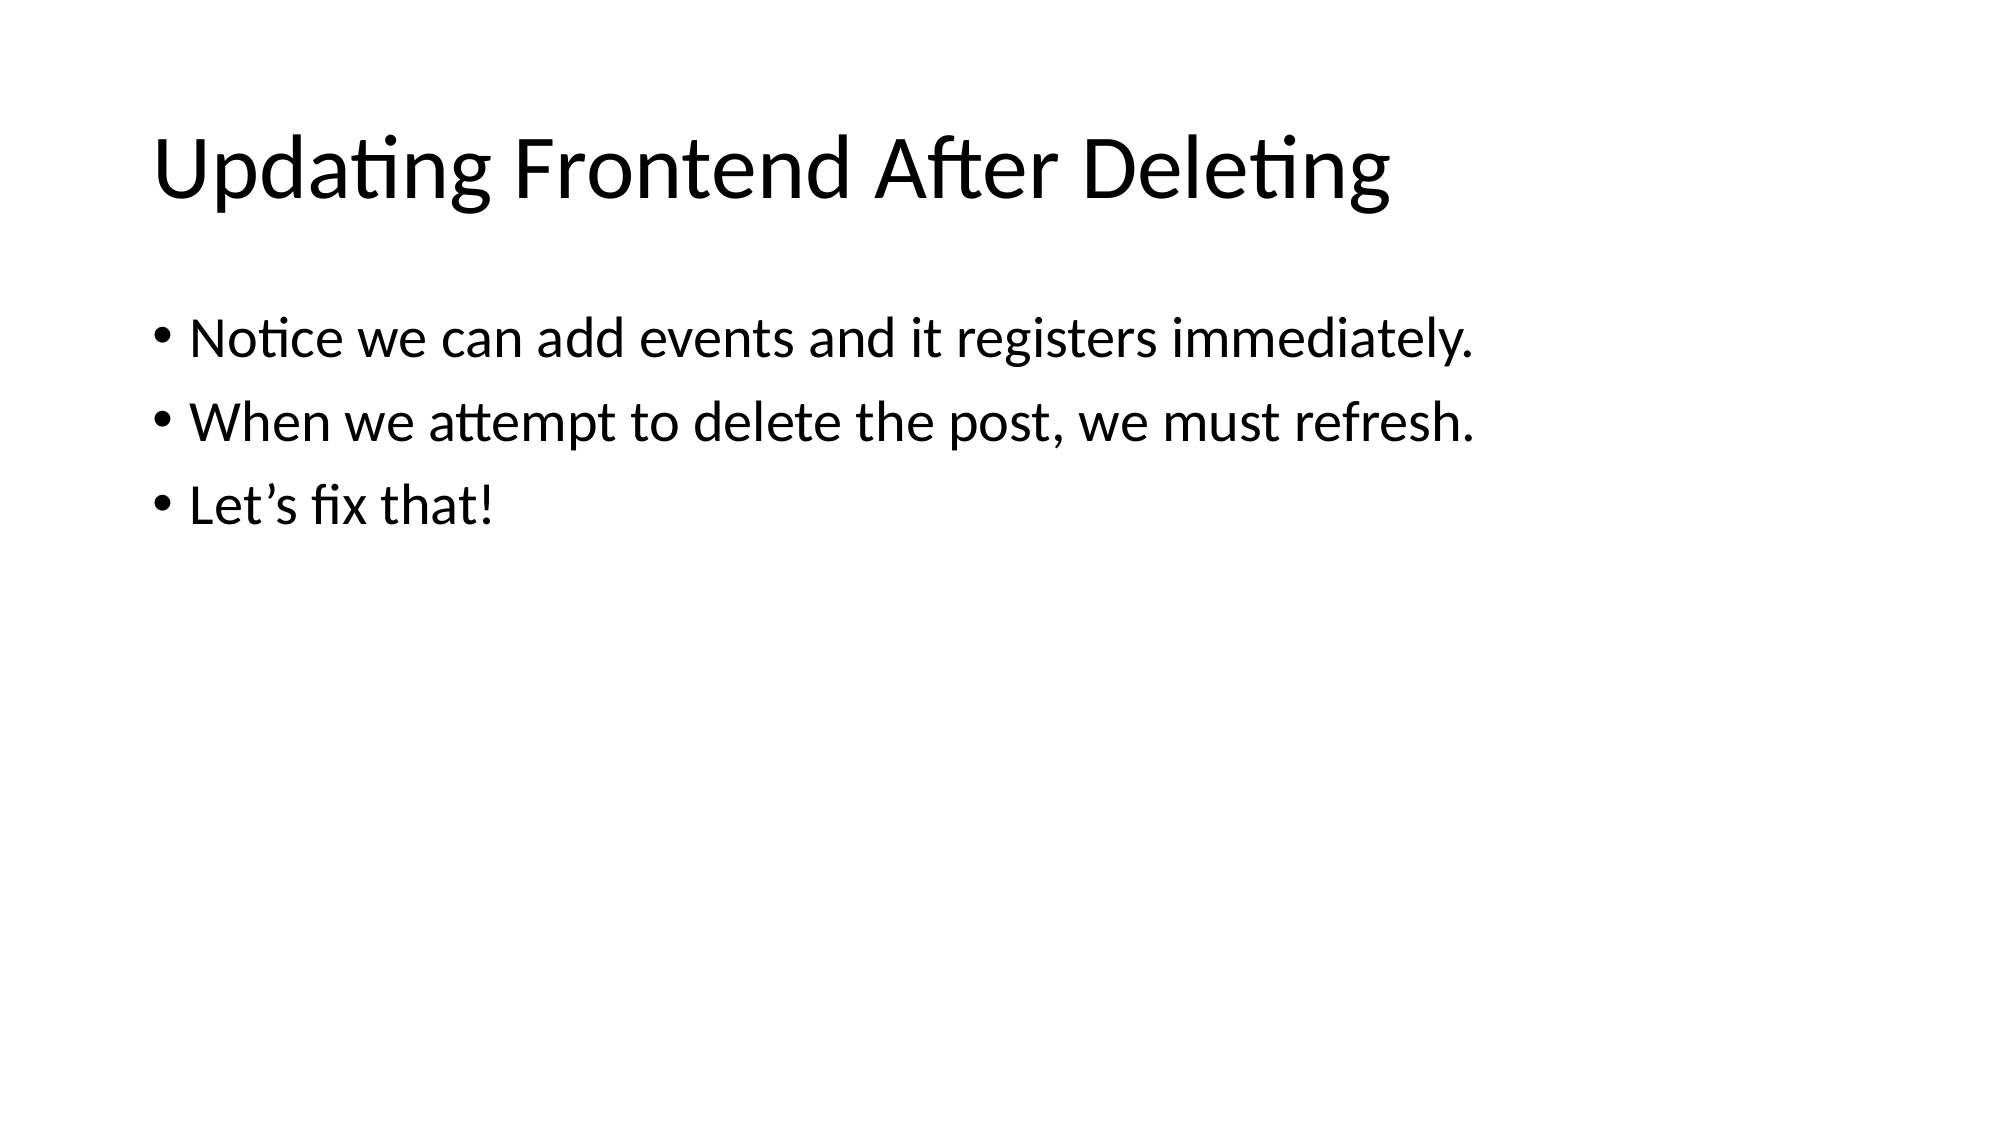

# Updating Frontend After Deleting
Notice we can add events and it registers immediately.
When we attempt to delete the post, we must refresh.
Let’s fix that!